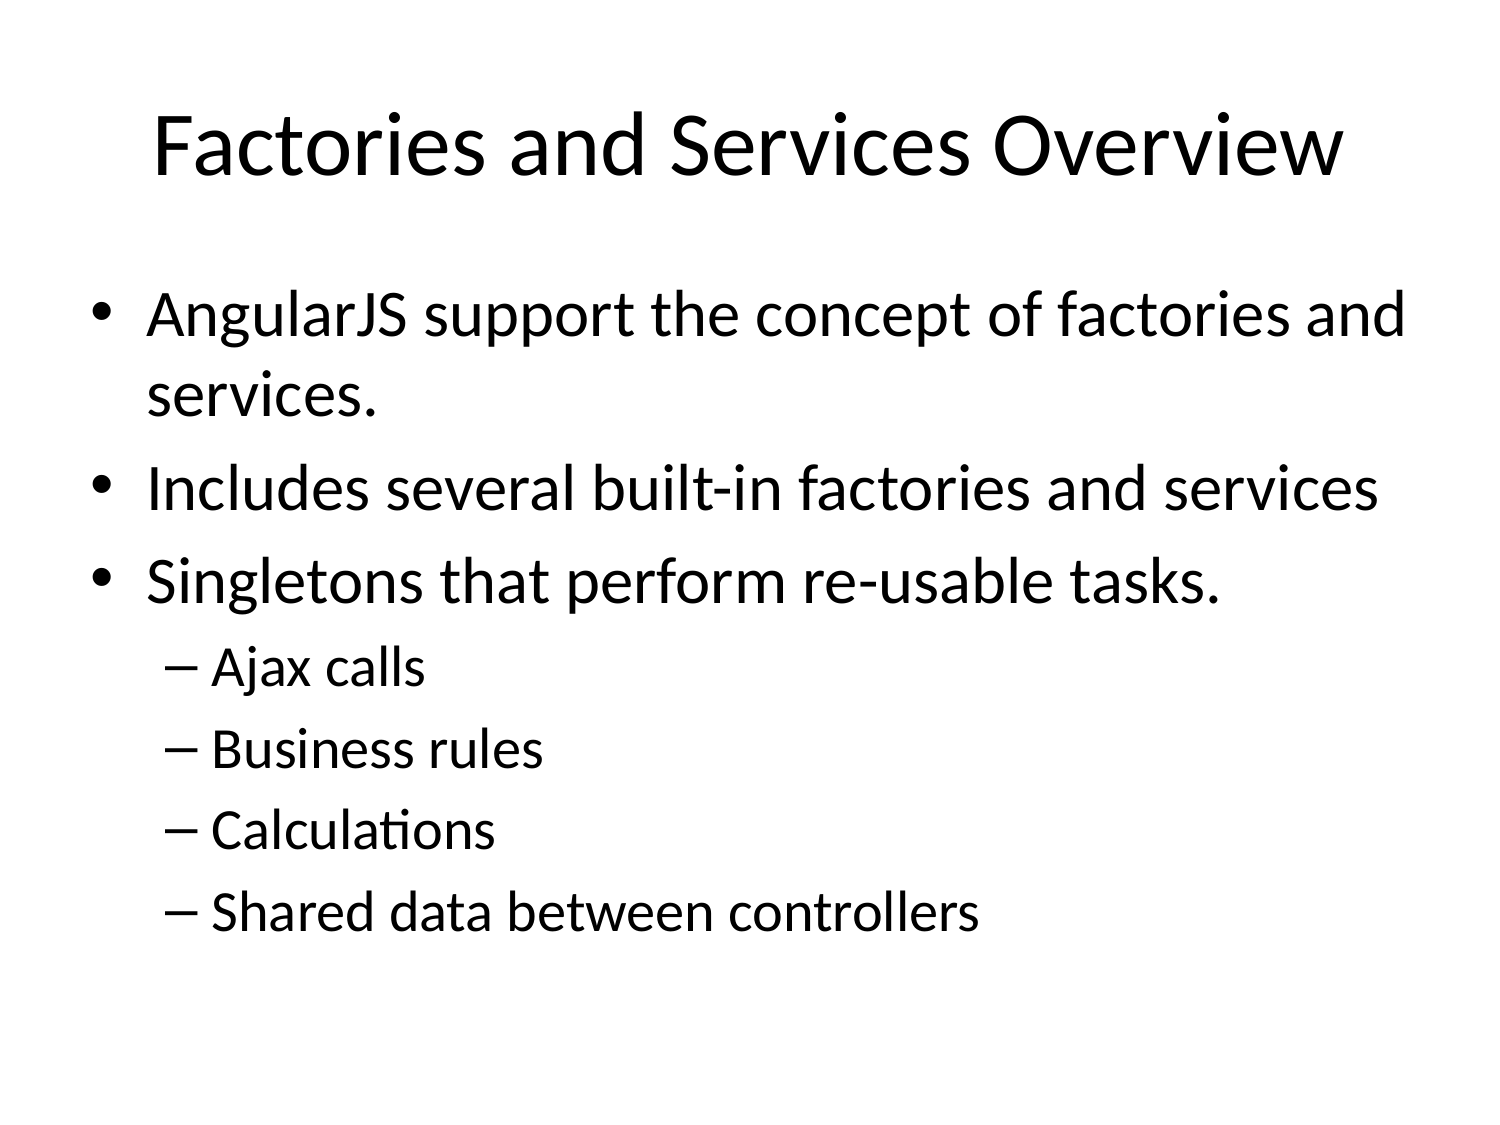

# Factories and Services Overview
AngularJS support the concept of factories and services.
Includes several built-in factories and services
Singletons that perform re-usable tasks.
Ajax calls
Business rules
Calculations
Shared data between controllers